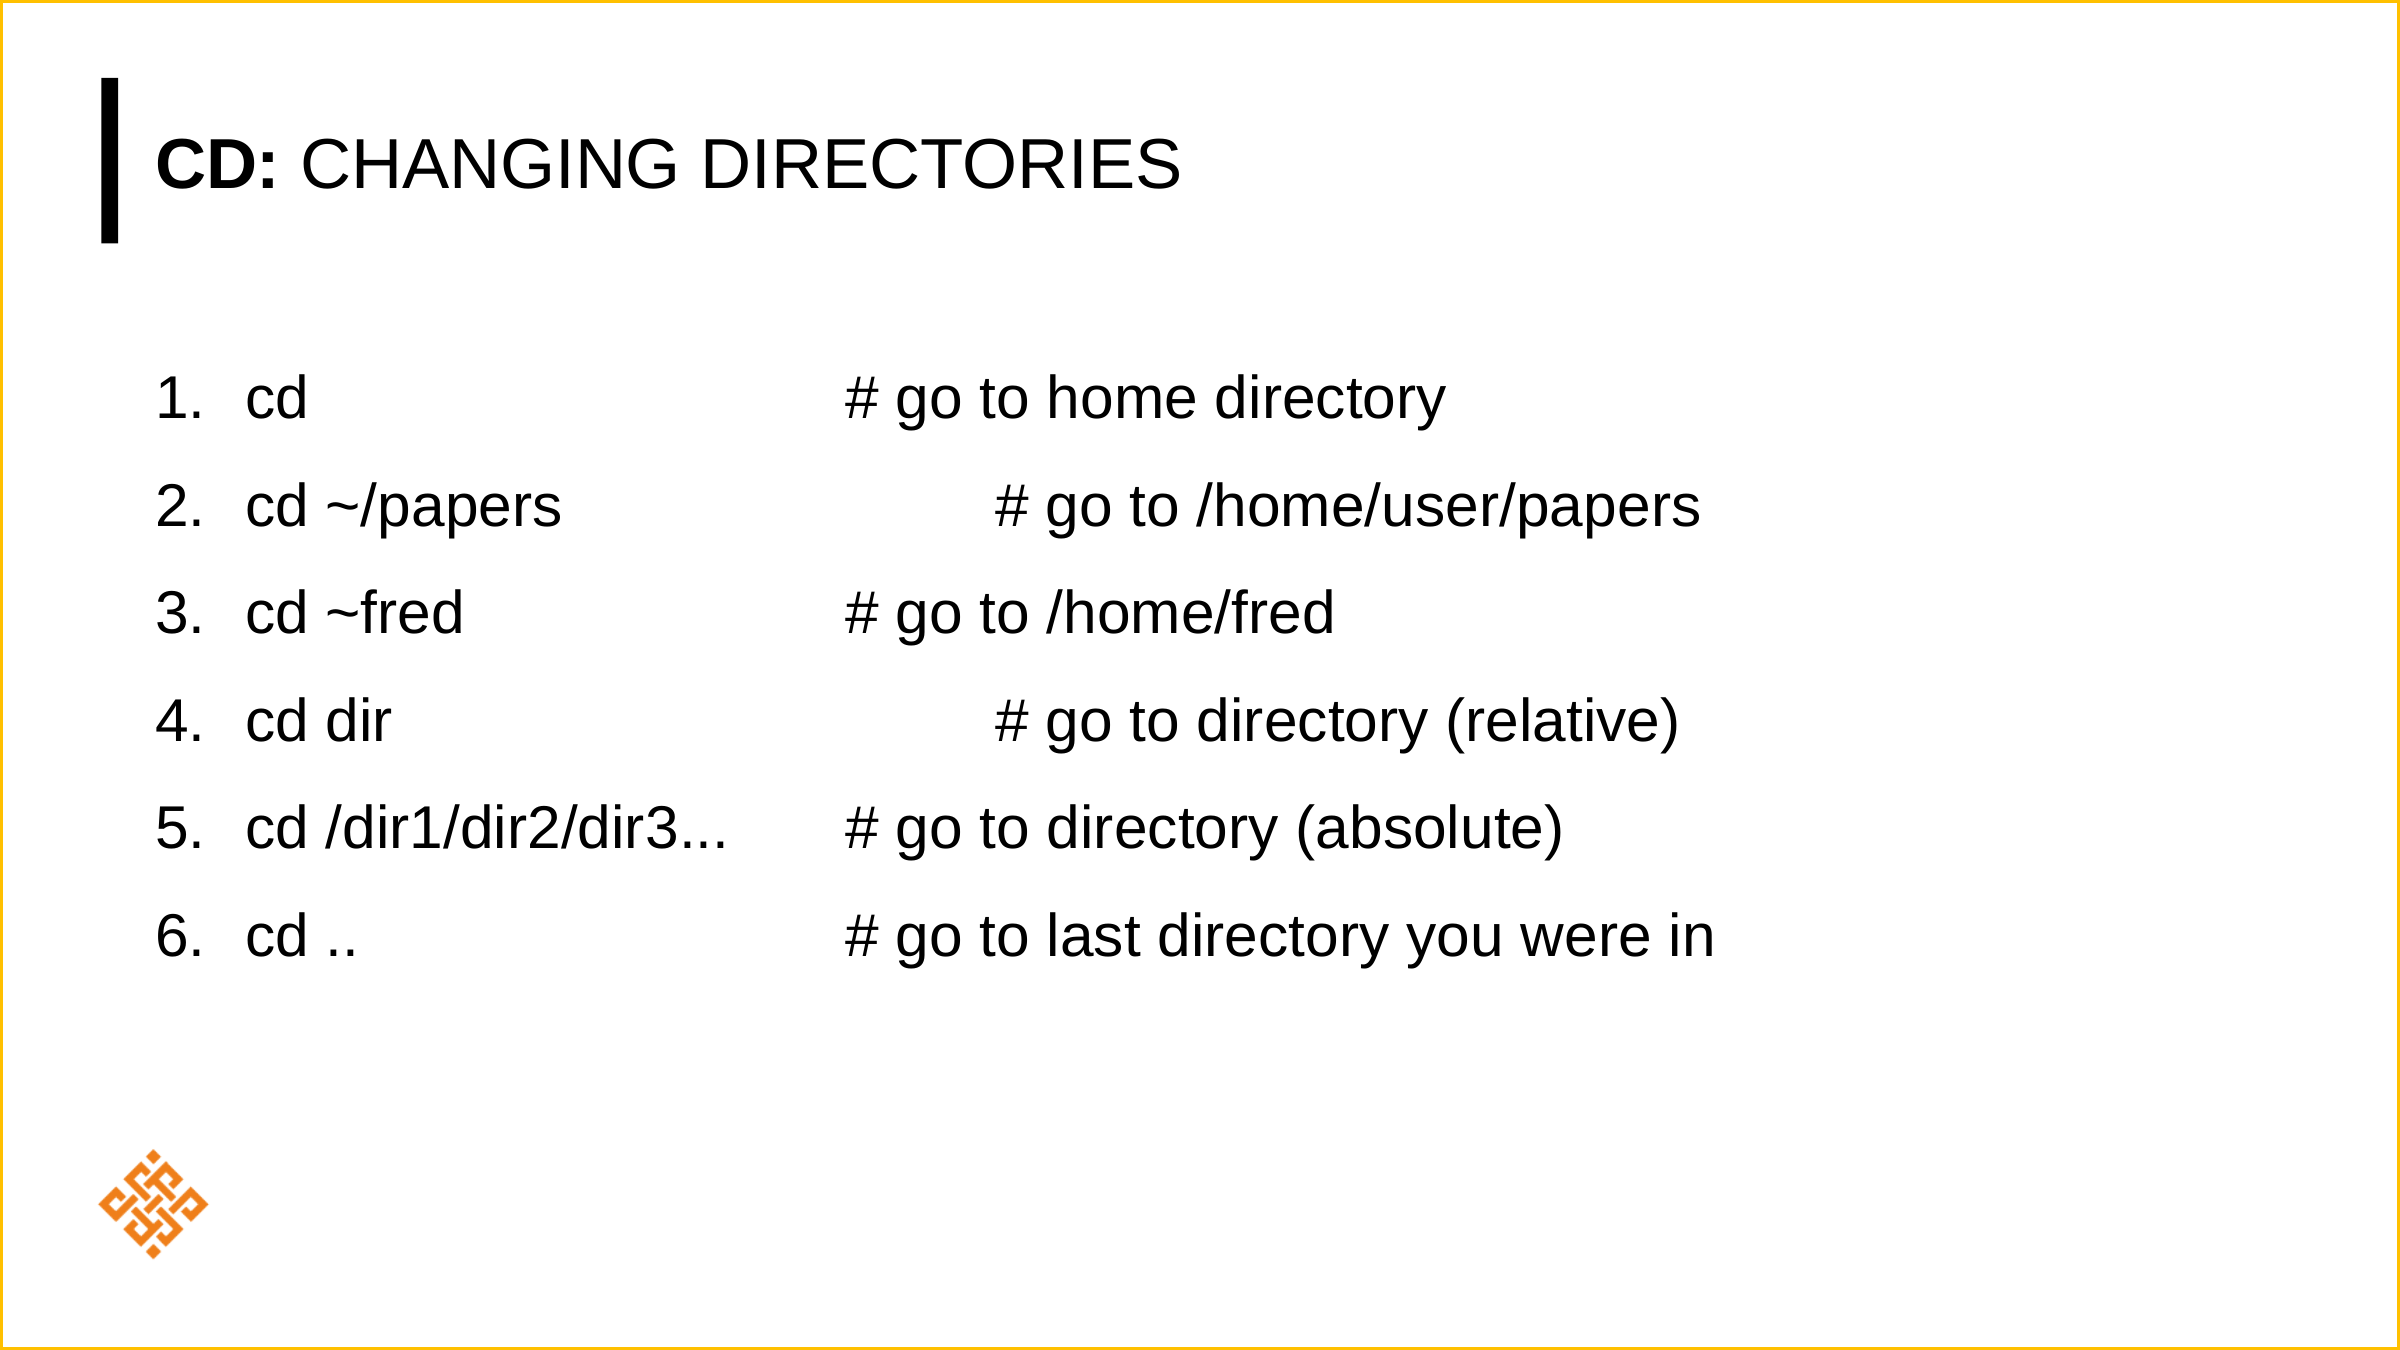

# cd: Changing Directories
cd 				# go to home directory
cd ~/papers 			# go to /home/user/papers
cd ~fred 			# go to /home/fred
cd dir 				# go to directory (relative)
cd /dir1/dir2/dir3... 	# go to directory (absolute)
cd .. 				# go to last directory you were in